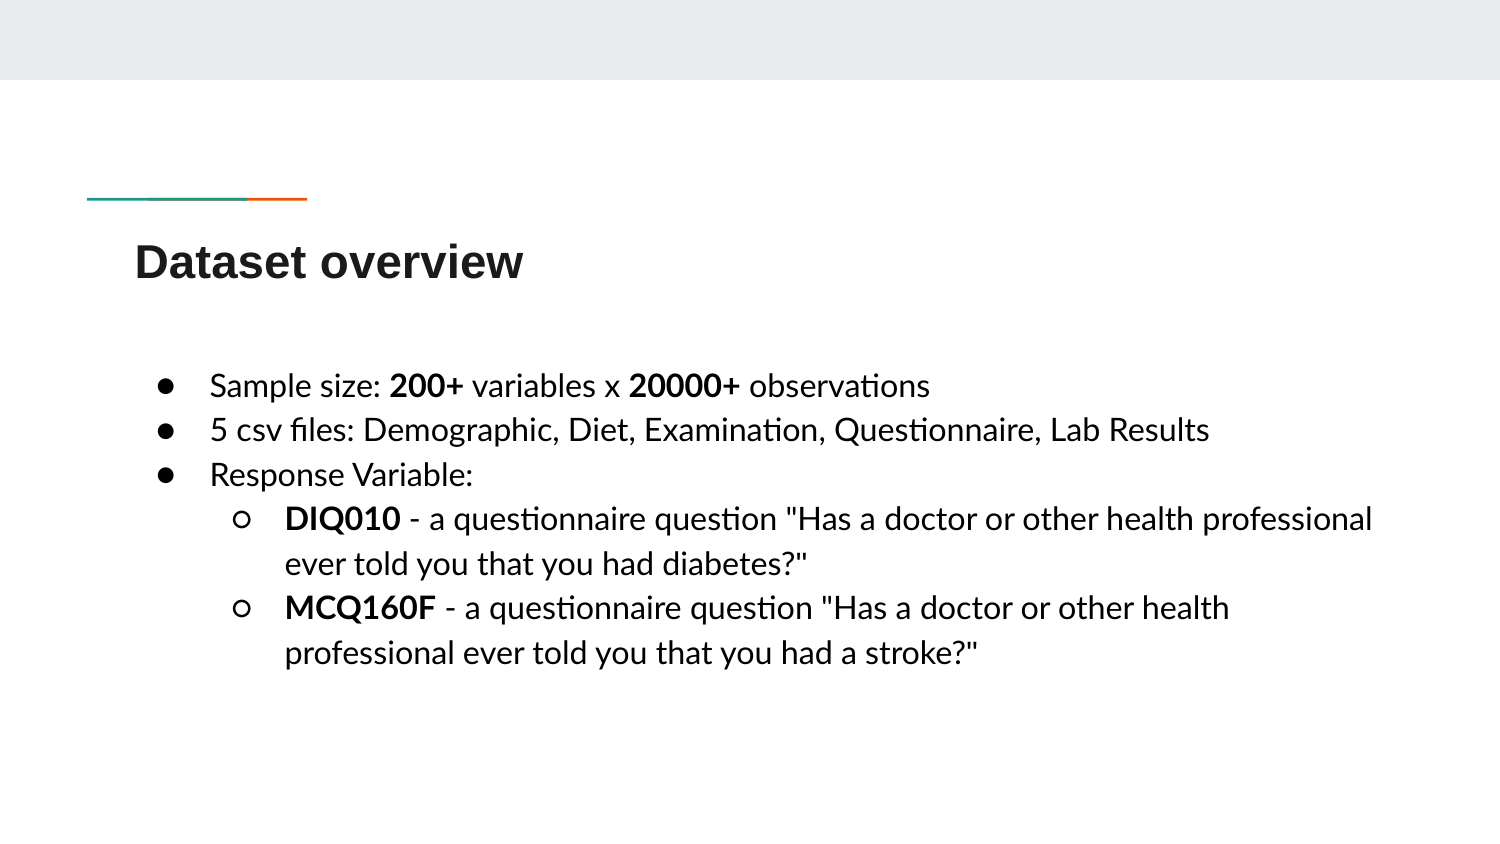

# Dataset overview
Sample size: 200+ variables x 20000+ observations
5 csv files: Demographic, Diet, Examination, Questionnaire, Lab Results
Response Variable:
DIQ010 - a questionnaire question "Has a doctor or other health professional ever told you that you had diabetes?"
MCQ160F - a questionnaire question "Has a doctor or other health professional ever told you that you had a stroke?"